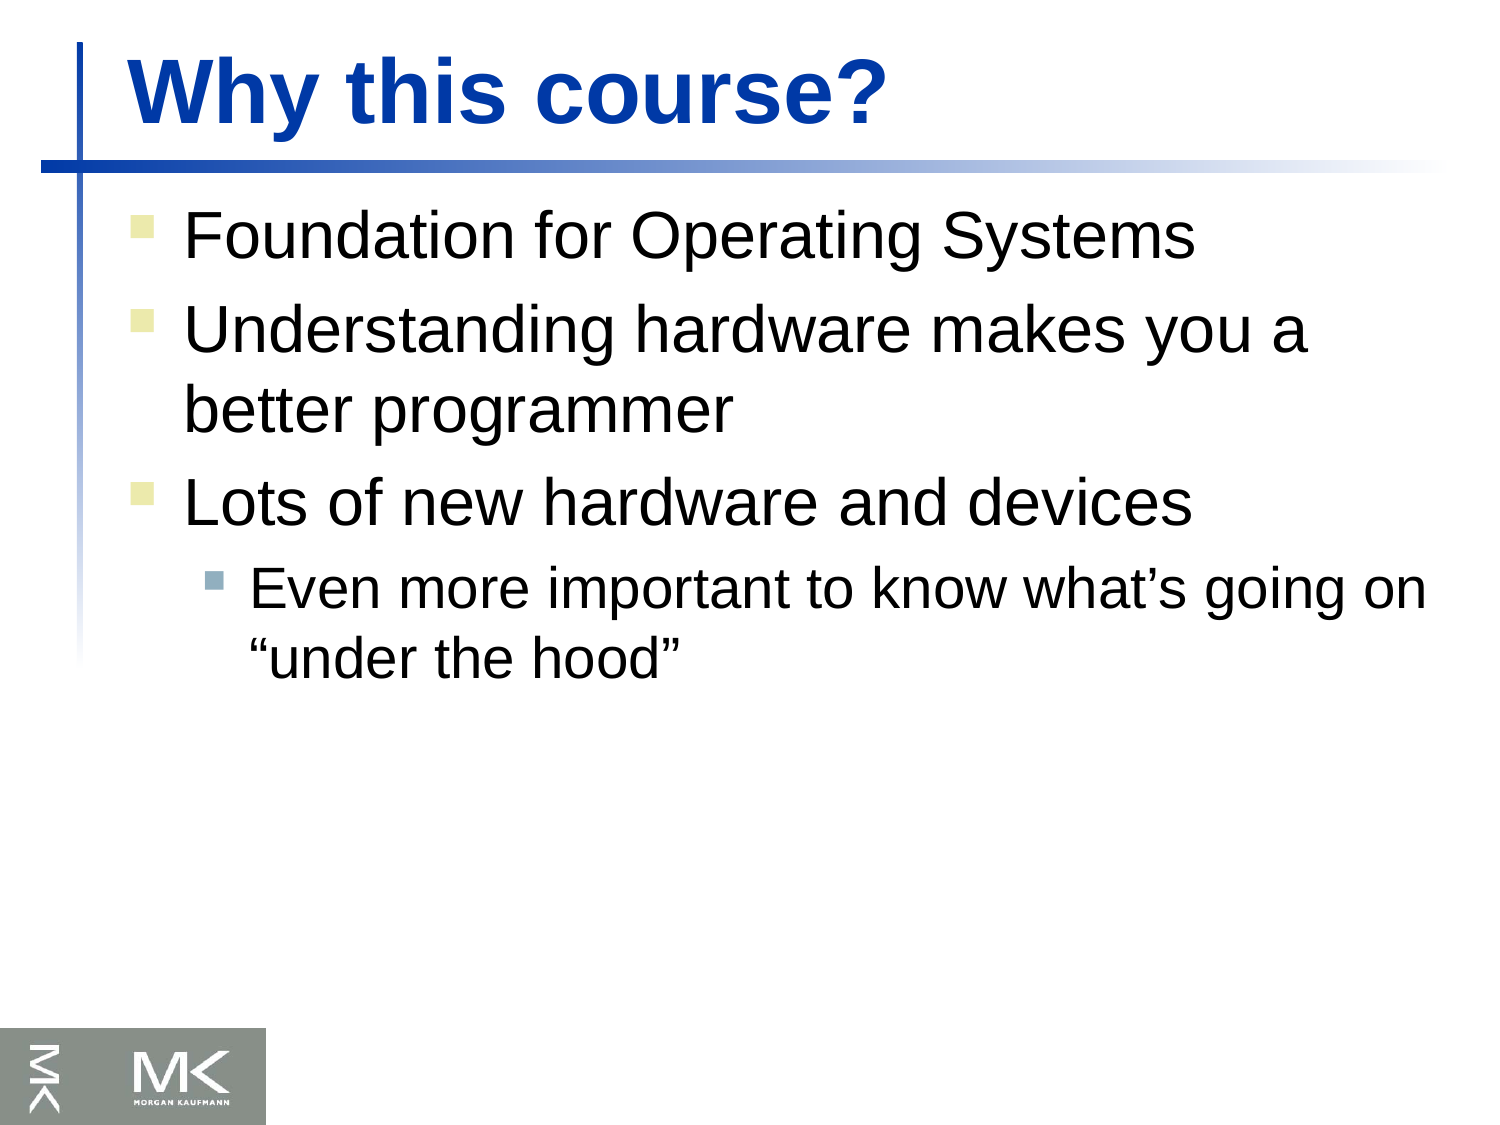

# Why this course?
Foundation for Operating Systems
Understanding hardware makes you a better programmer
Lots of new hardware and devices
Even more important to know what’s going on “under the hood”